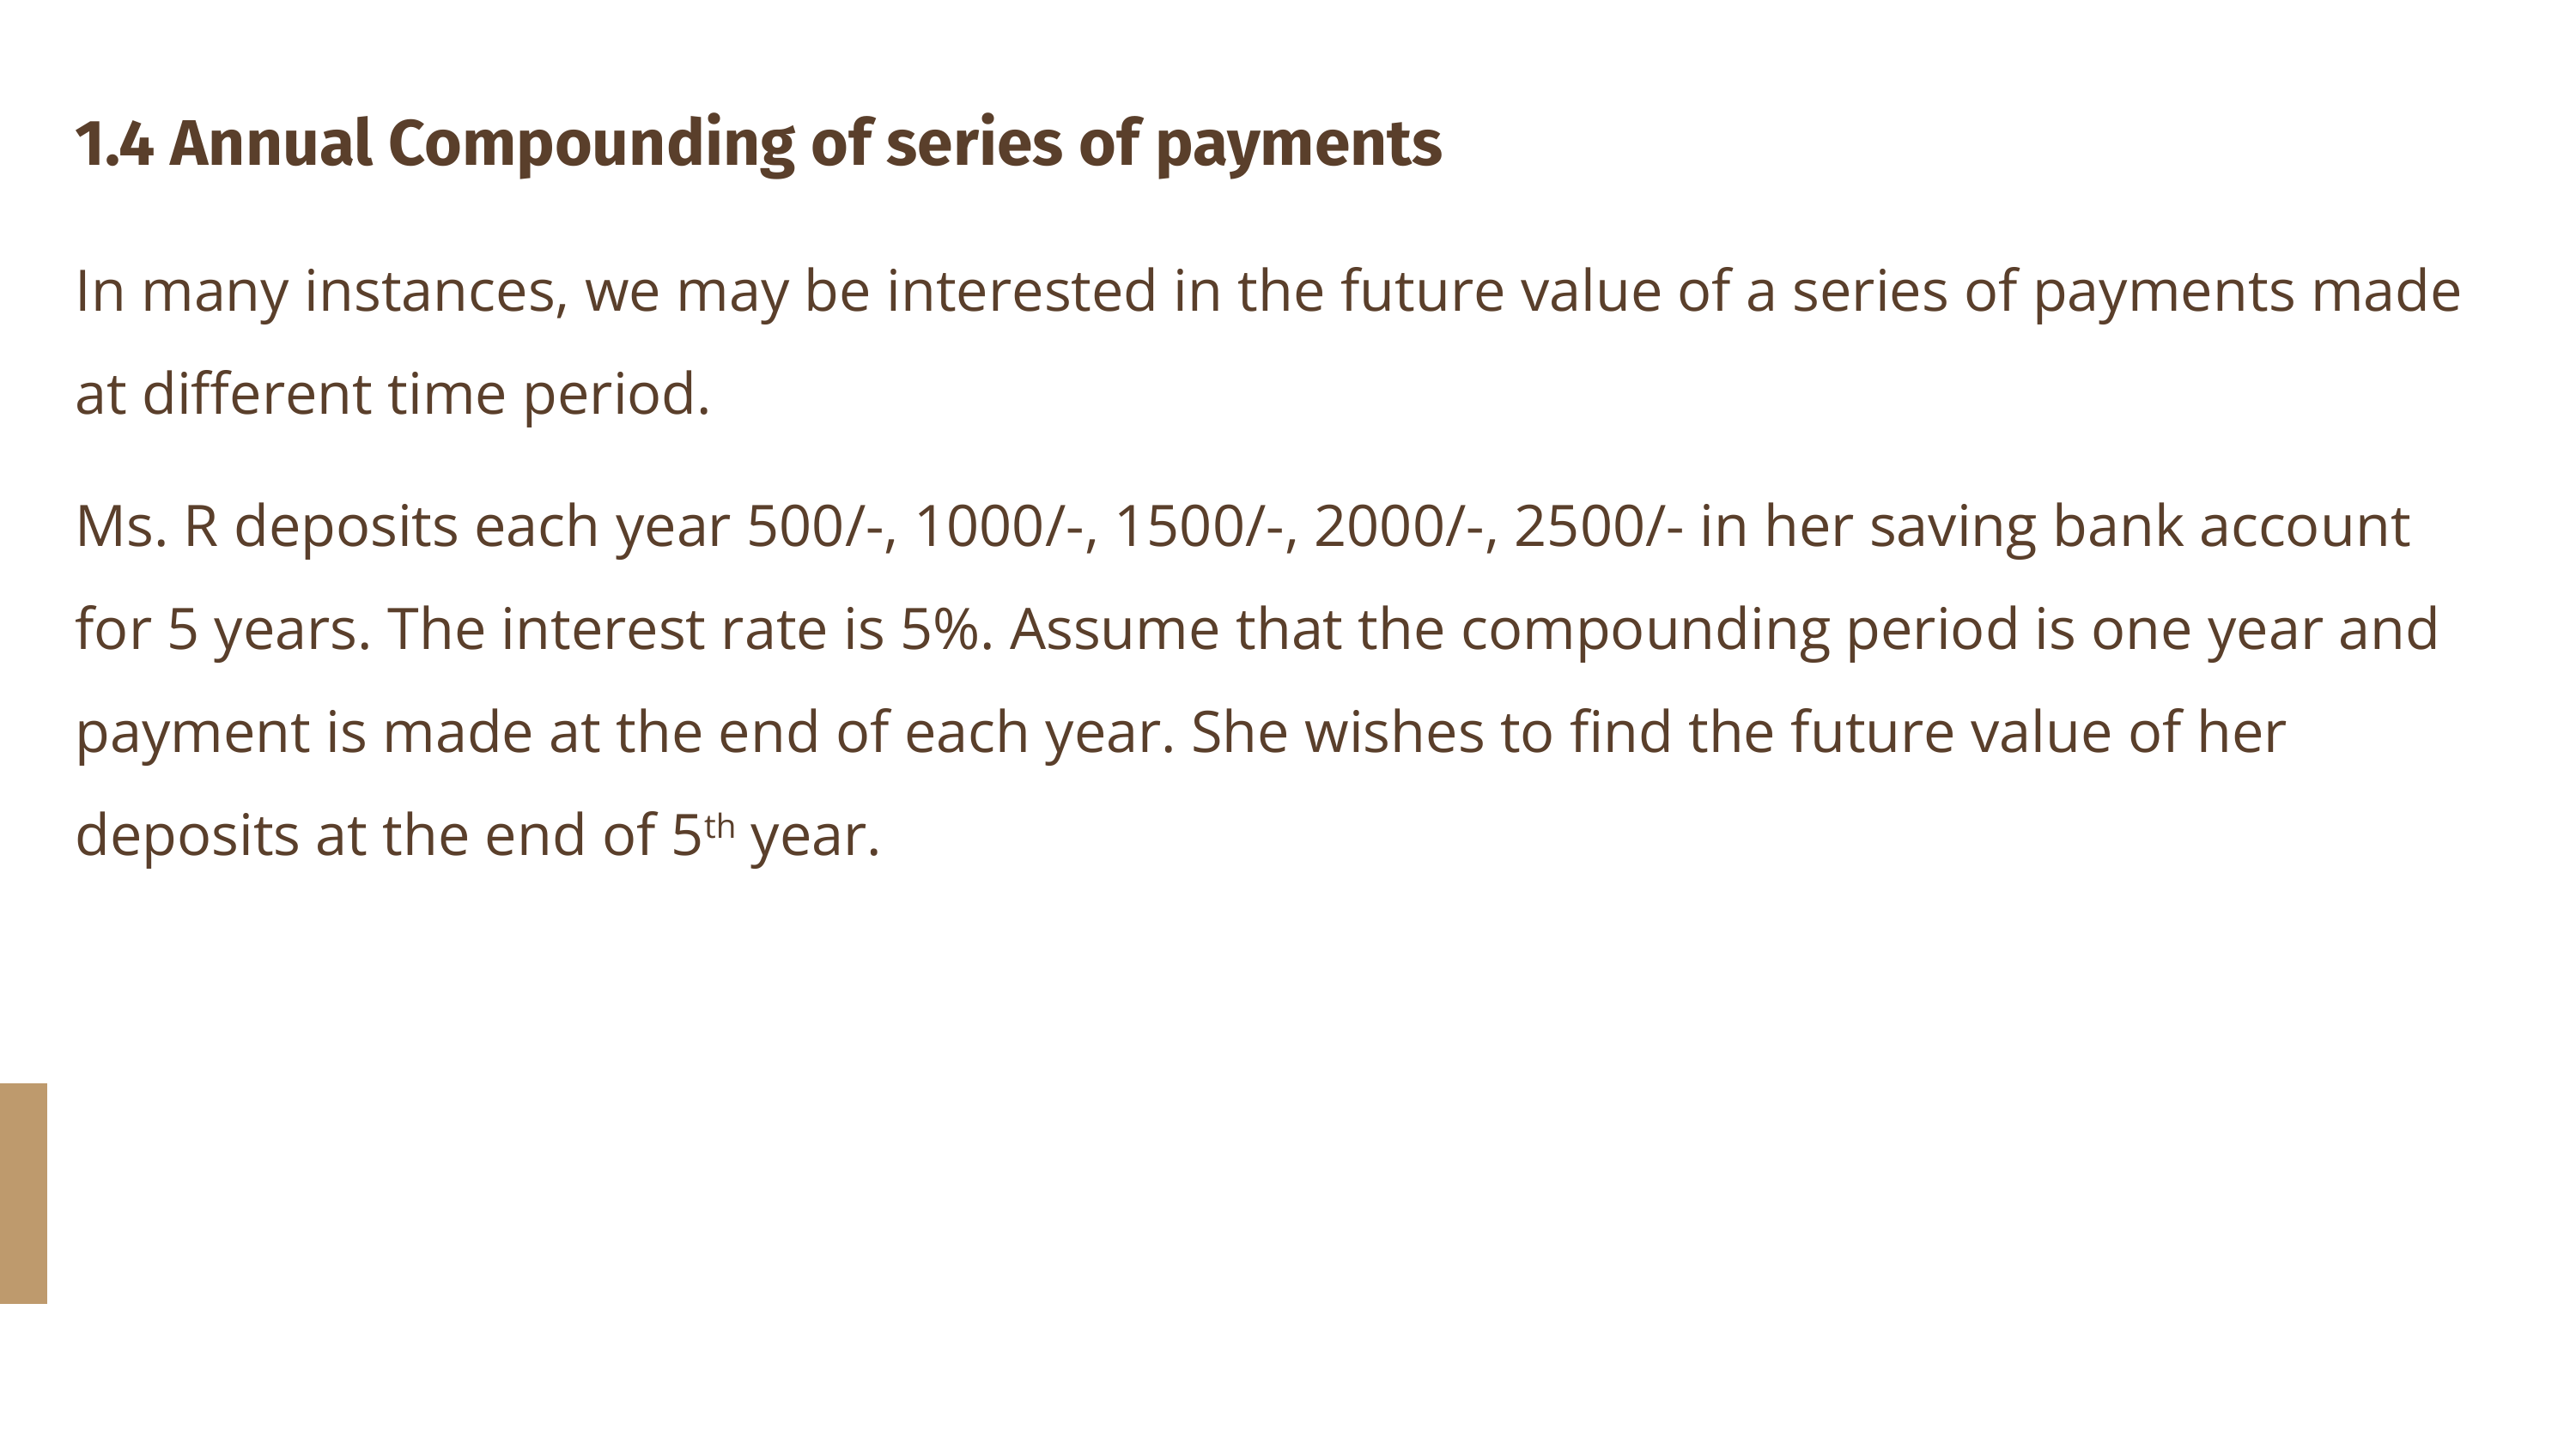

1.4 Annual Compounding of series of payments
In many instances, we may be interested in the future value of a series of payments made at different time period.
Ms. R deposits each year 500/-, 1000/-, 1500/-, 2000/-, 2500/- in her saving bank account for 5 years. The interest rate is 5%. Assume that the compounding period is one year and payment is made at the end of each year. She wishes to find the future value of her deposits at the end of 5th year.